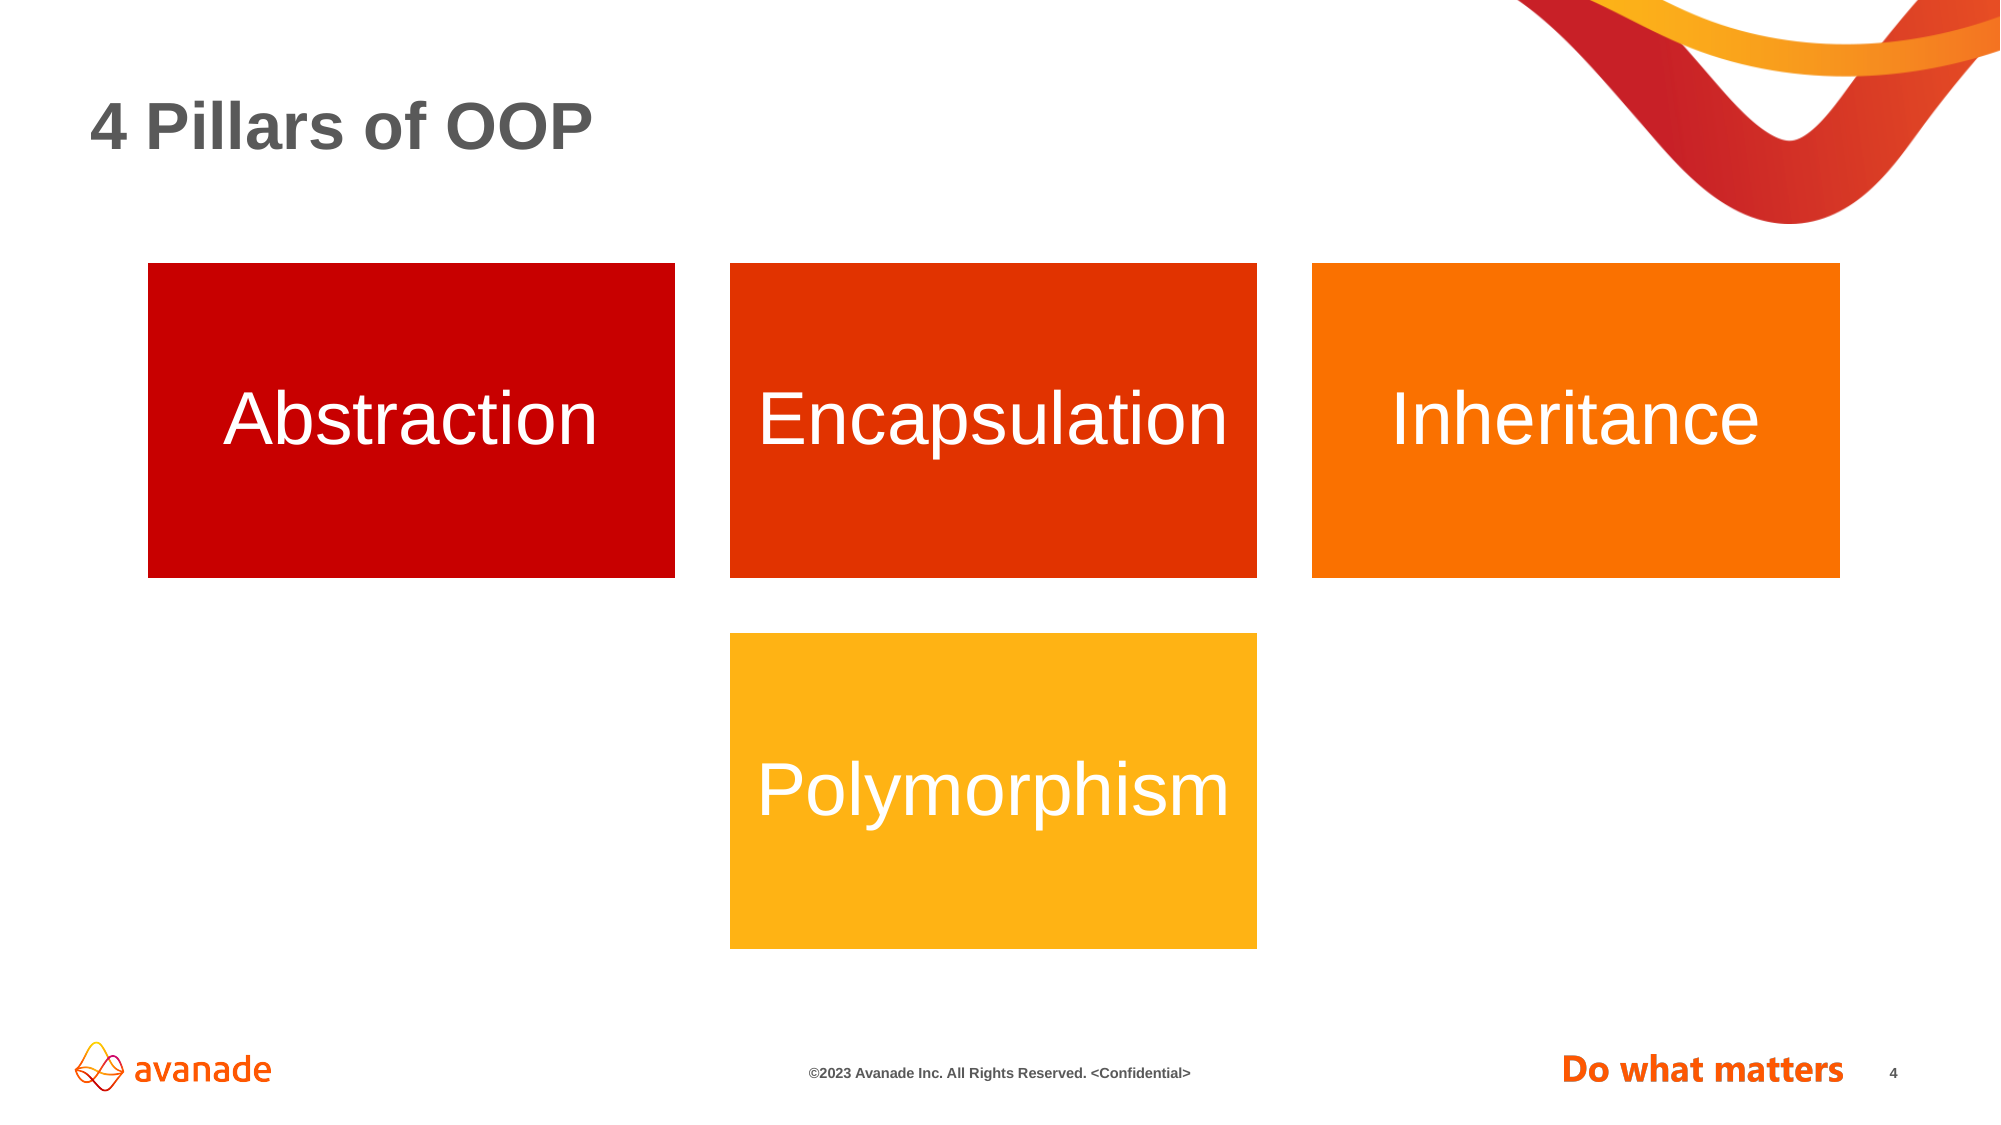

# 4 Pillars of OOP
Abstraction
Encapsulation
Inheritance
Polymorphism
4